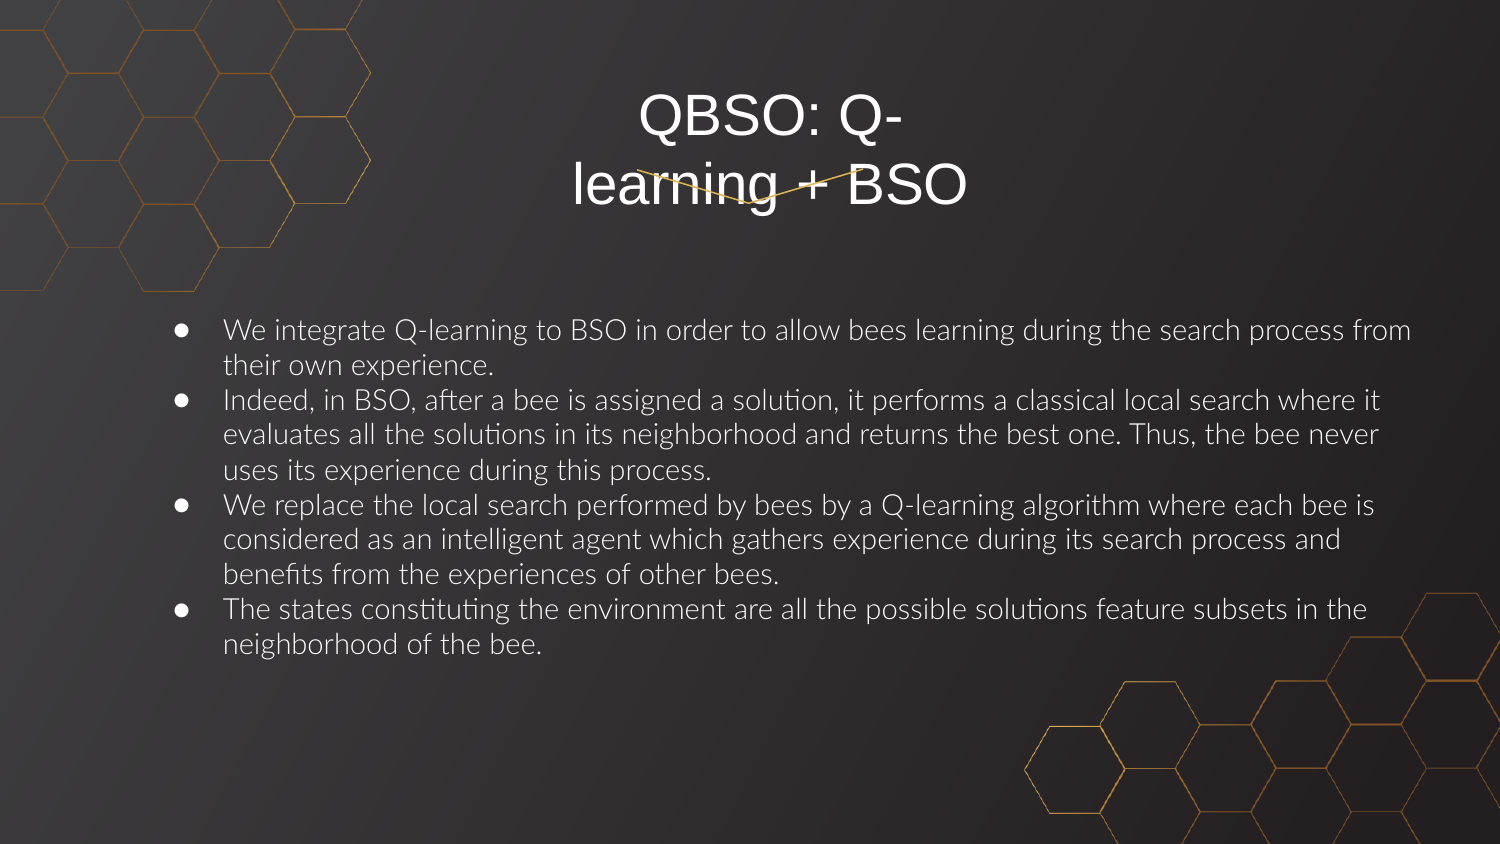

# QBSO: Q-learning + BSO

We integrate Q-learning to BSO in order to allow bees learning during the search process from their own experience.
Indeed, in BSO, after a bee is assigned a solution, it performs a classical local search where it evaluates all the solutions in its neighborhood and returns the best one. Thus, the bee never uses its experience during this process.
We replace the local search performed by bees by a Q-learning algorithm where each bee is considered as an intelligent agent which gathers experience during its search process and benefits from the experiences of other bees.
The states constituting the environment are all the possible solutions feature subsets in the neighborhood of the bee.